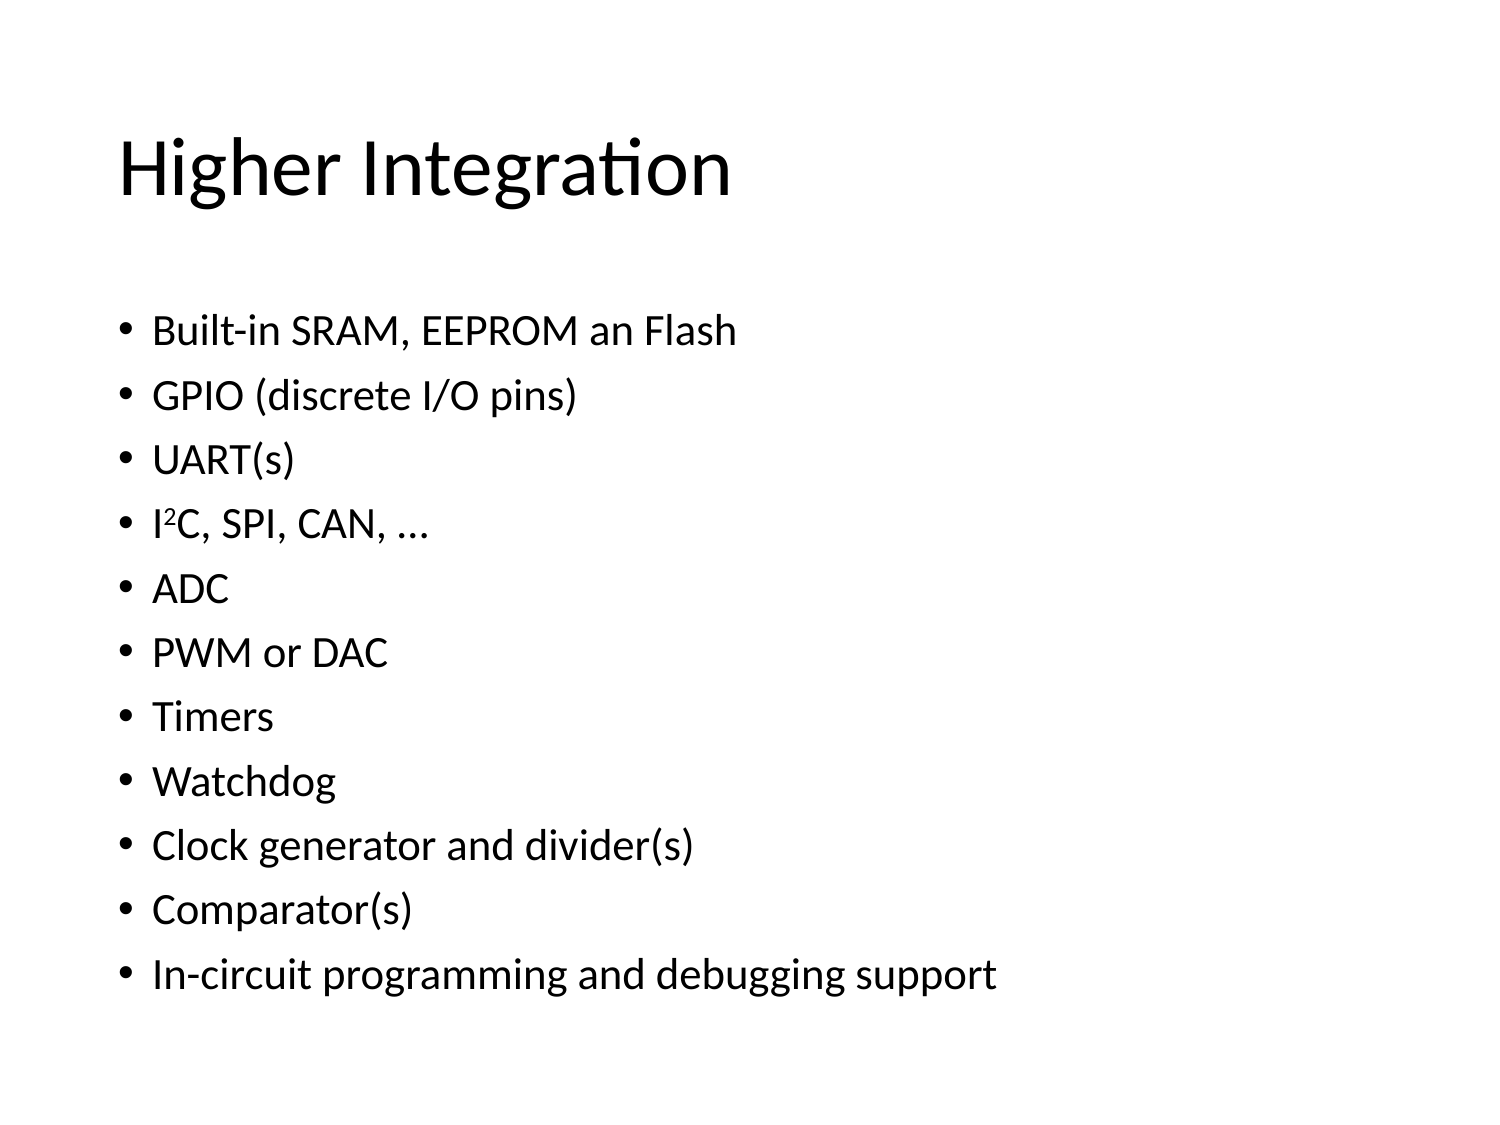

# Higher Integration
Built-in SRAM, EEPROM an Flash
GPIO (discrete I/O pins)
UART(s)
I2C, SPI, CAN, …
ADC
PWM or DAC
Timers
Watchdog
Clock generator and divider(s)
Comparator(s)
In-circuit programming and debugging support